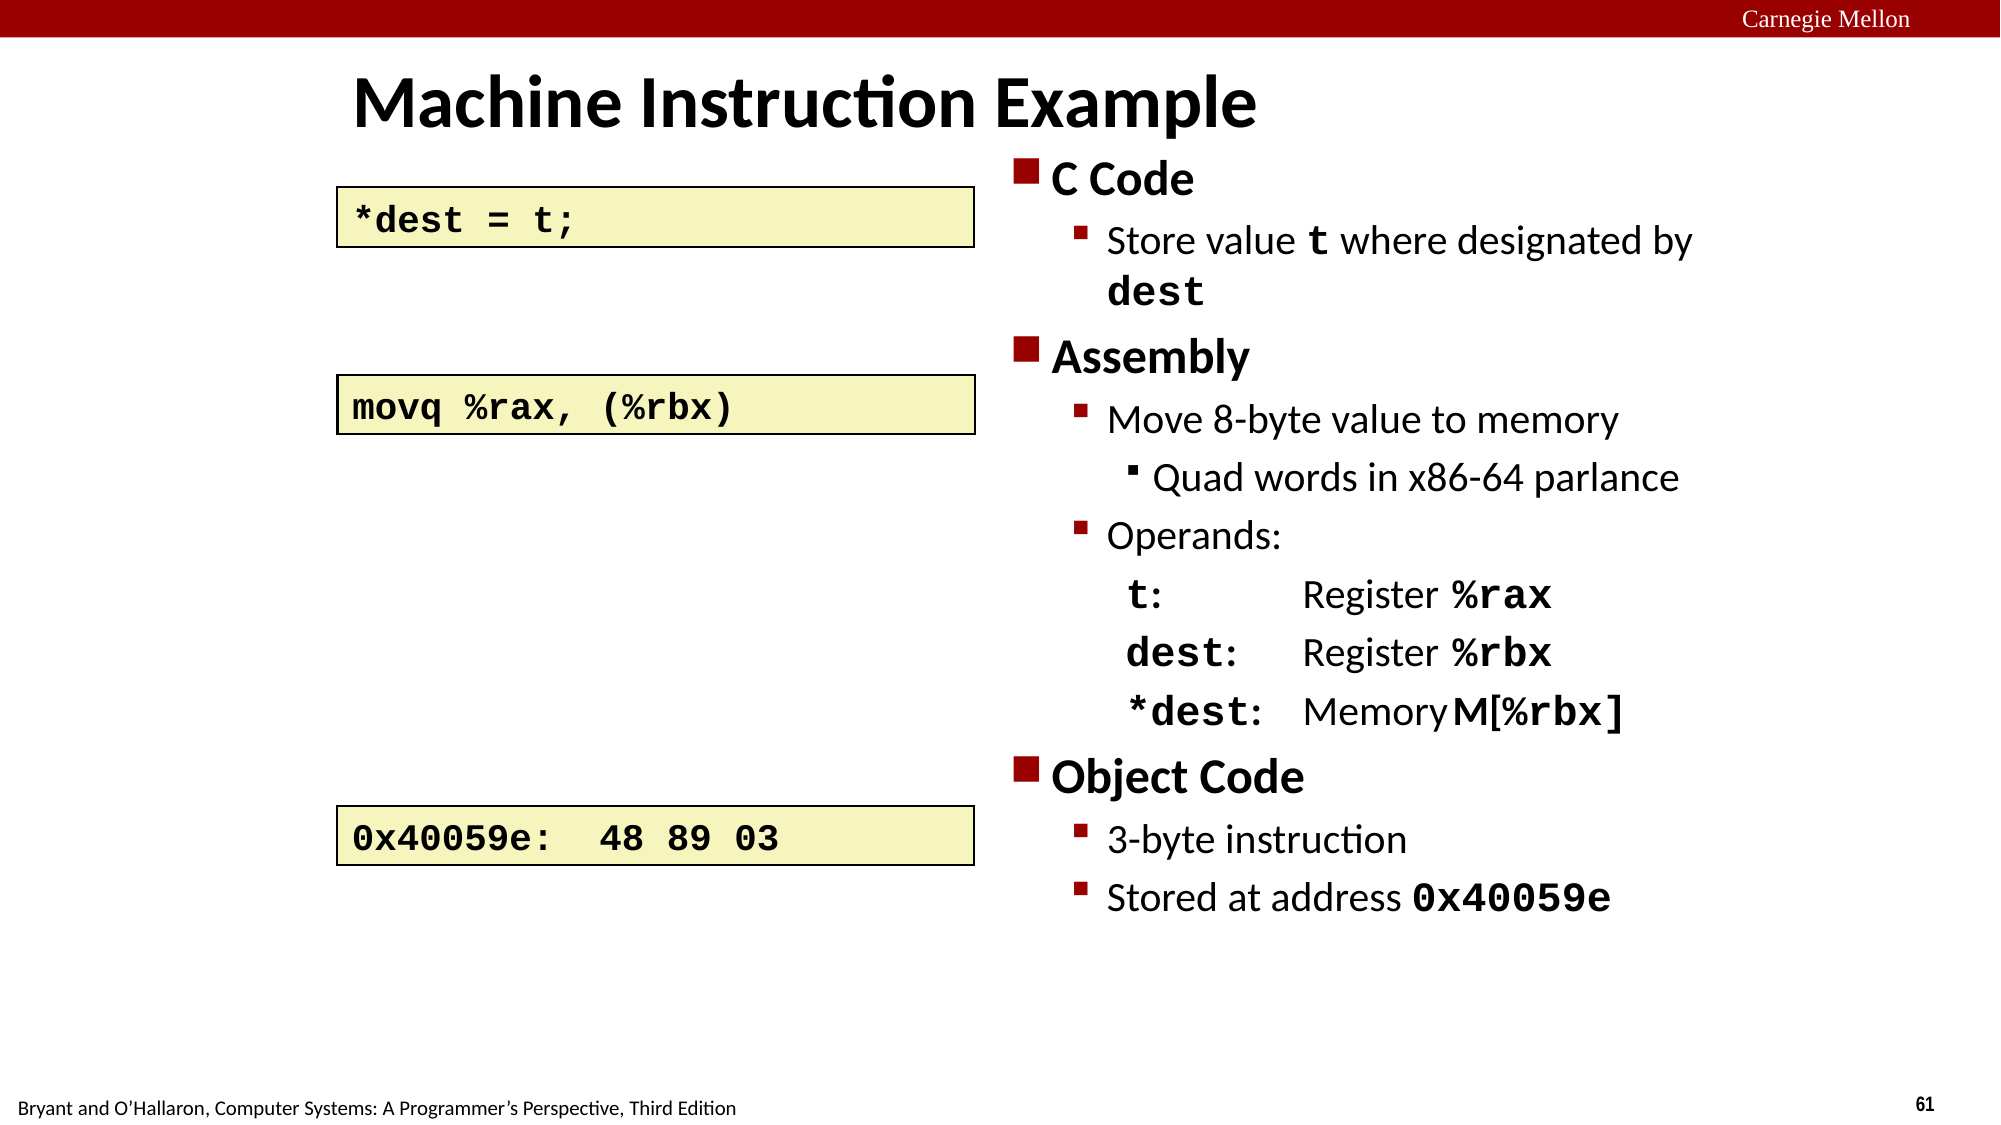

# Machine Instruction Example
C Code
Store value t where designated by dest
Assembly
Move 8-byte value to memory
Quad words in x86-64 parlance
Operands:
t:	Register	%rax
dest:	Register	%rbx
*dest: 	Memory	M[%rbx]
Object Code
3-byte instruction
Stored at address 0x40059e
*dest = t;
movq %rax, (%rbx)
0x40059e:  48 89 03